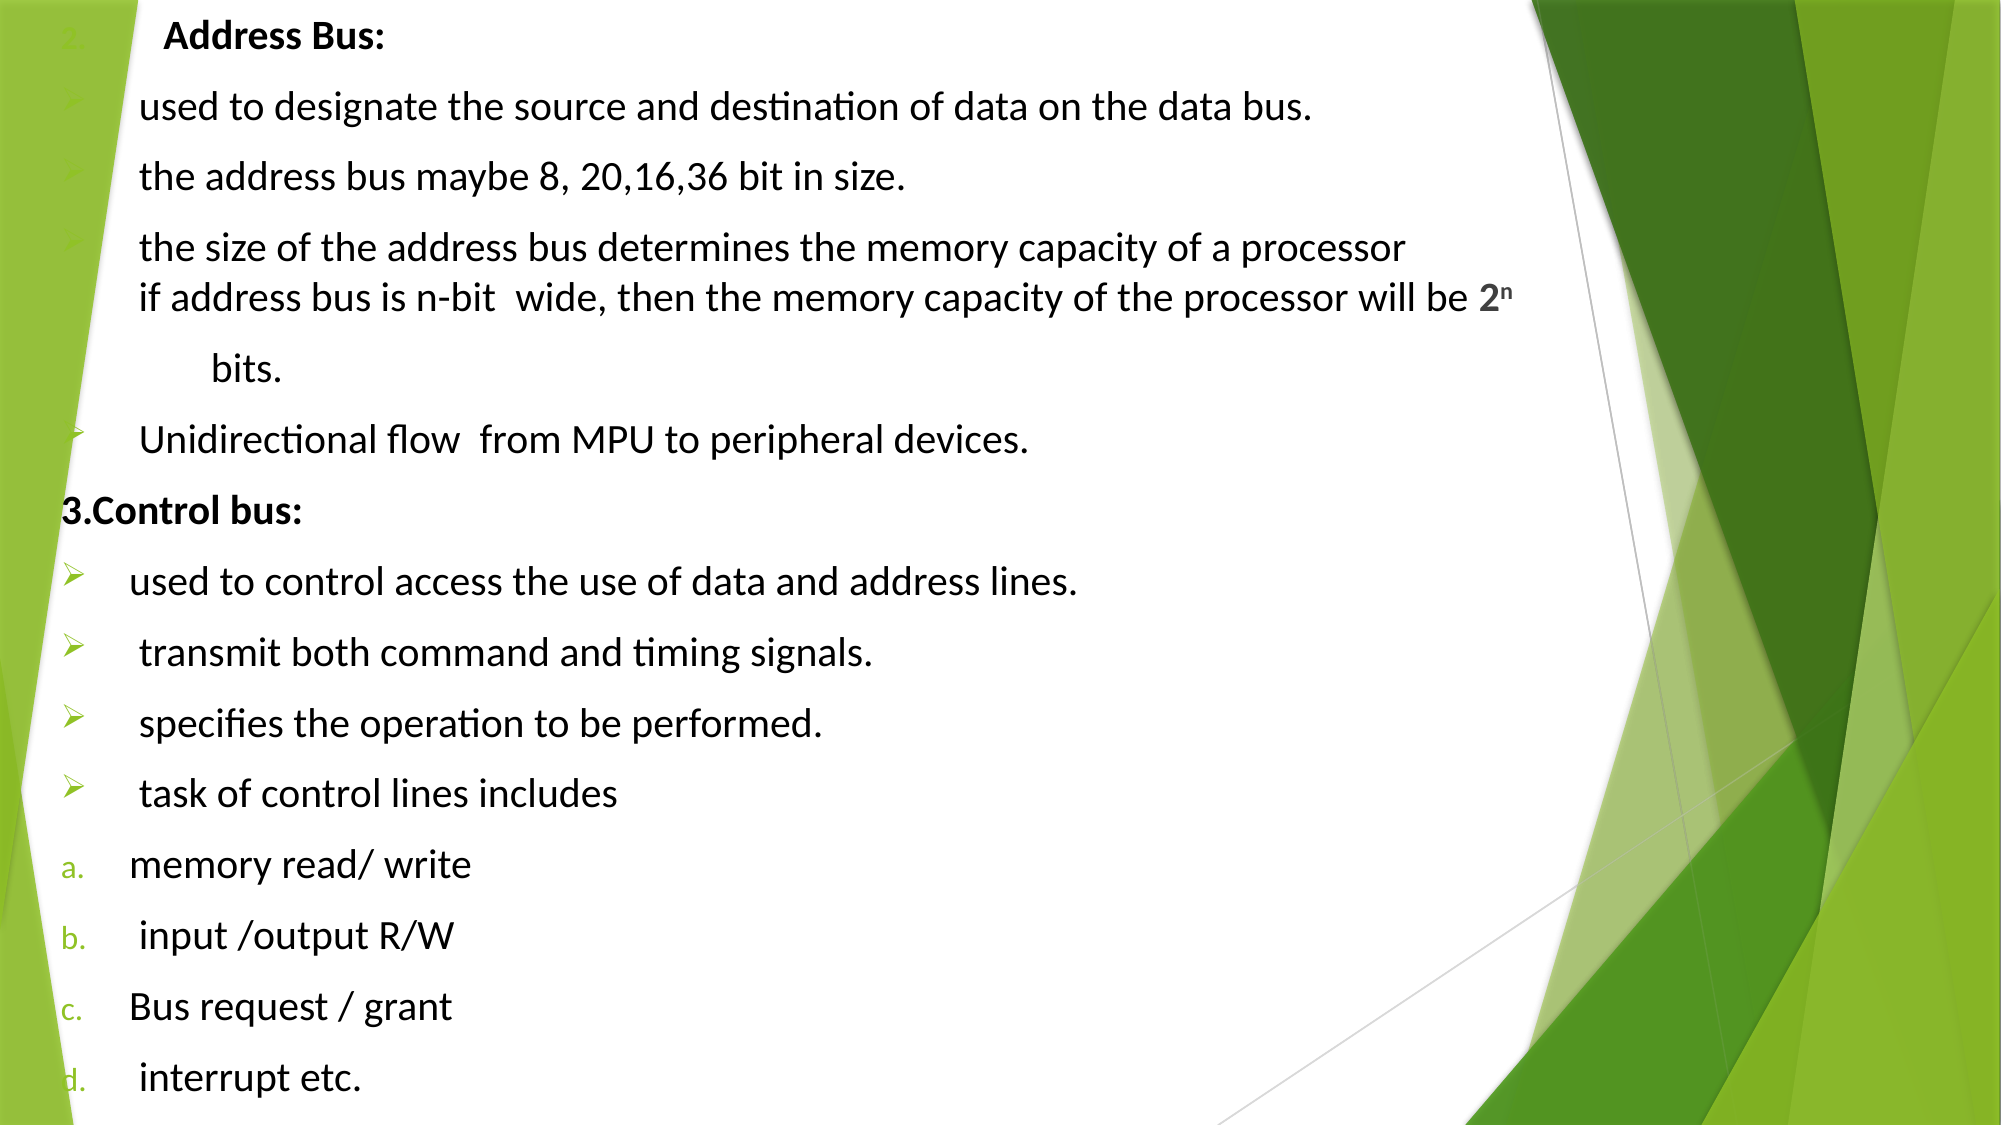

Address Bus:
 used to designate the source and destination of data on the data bus.
 the address bus maybe 8, 20,16,36 bit in size.
 the size of the address bus determines the memory capacity of a processor
 if address bus is n-bit  wide, then the memory capacity of the processor will be 2n
 	bits.
 Unidirectional flow ​ from MPU to peripheral devices.
3.Control bus:
used to control access the use of data and address lines.
 transmit both command and timing signals.
 specifies the operation to be performed.
 task of control lines includes
memory read/ write
 input /output R/W
Bus request / grant
 interrupt etc.

#